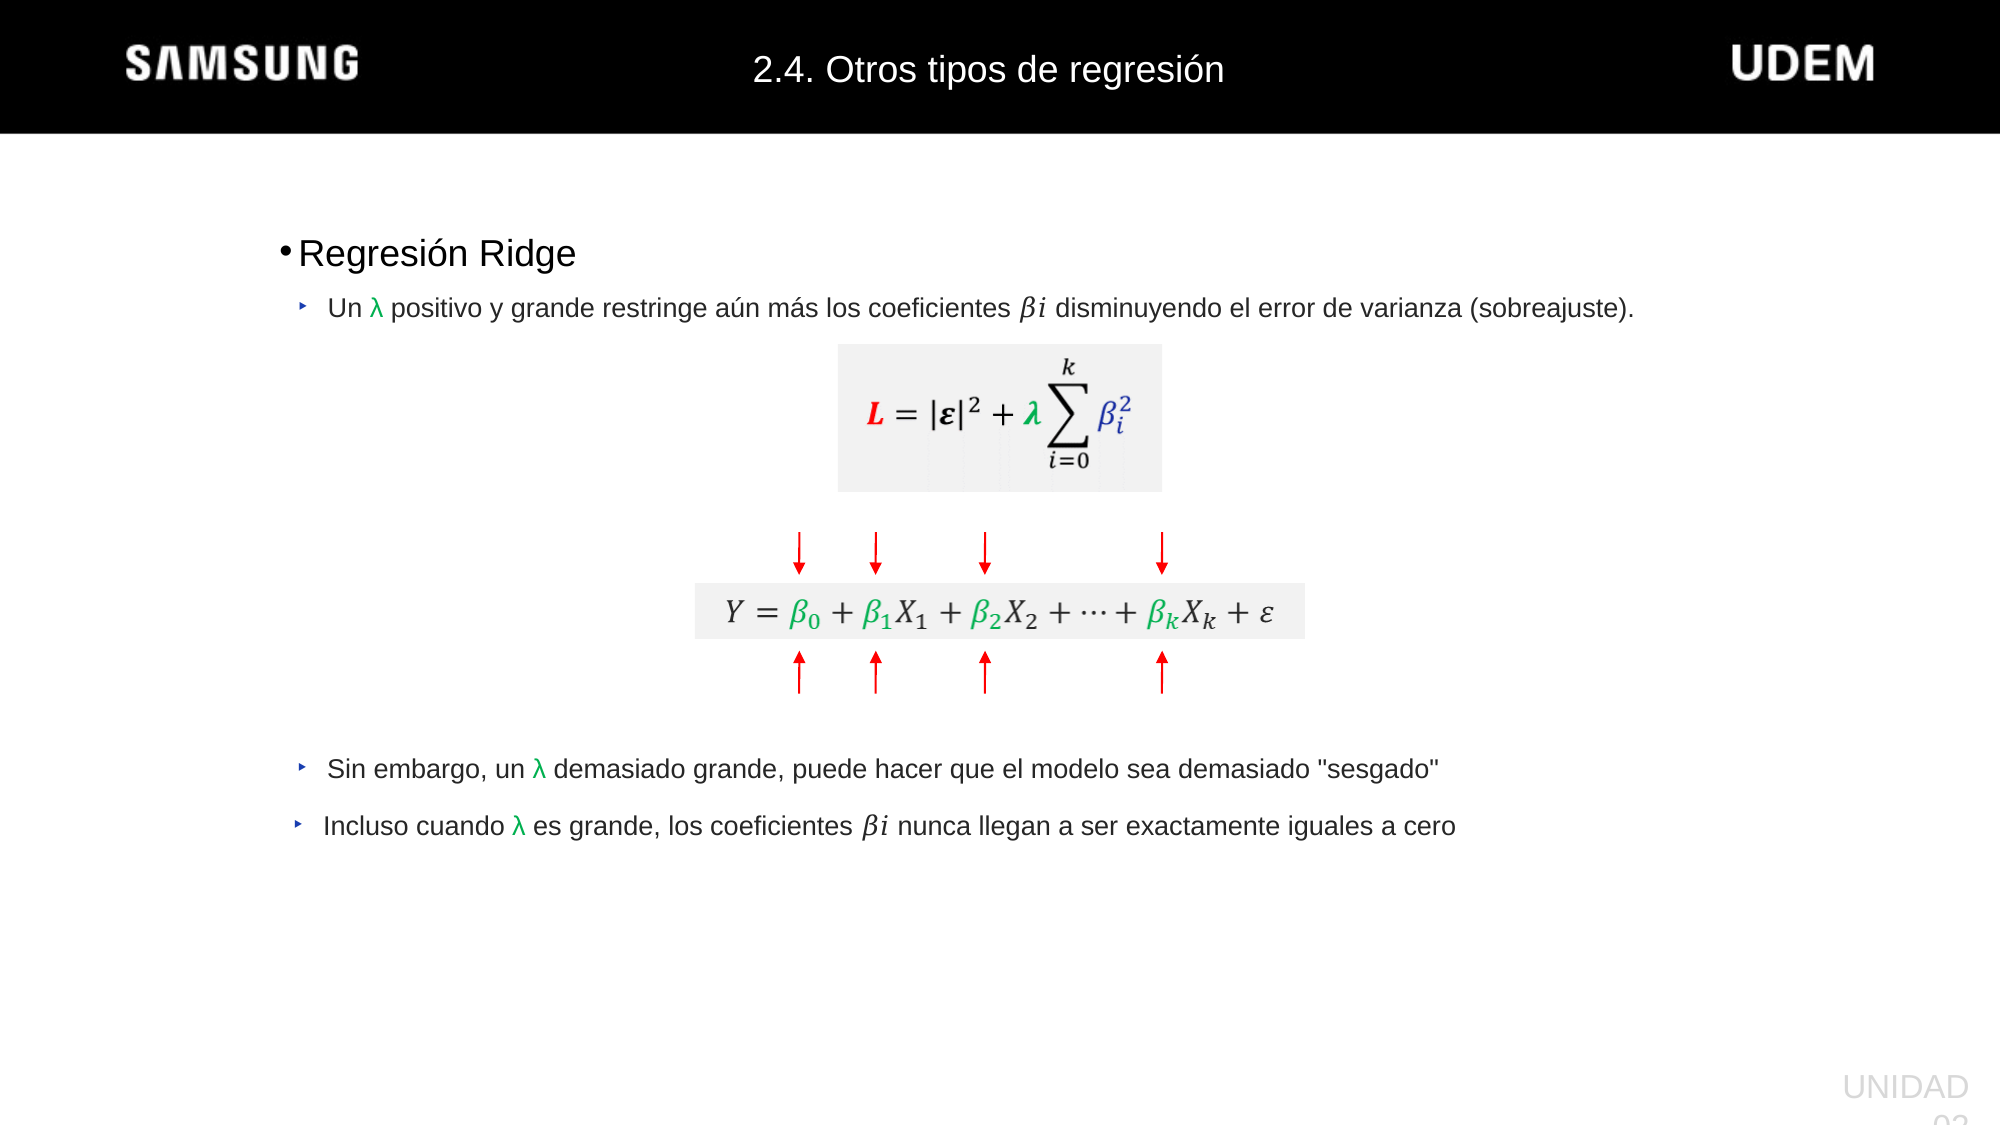

2.4. Otros tipos de regresión

Regresión Ridge
Un λ positivo y grande restringe aún más los coeficientes 𝛽𝑖 disminuyendo el error de varianza (sobreajuste).

Sin embargo, un λ demasiado grande, puede hacer que el modelo sea demasiado "sesgado"
Incluso cuando λ es grande, los coeficientes 𝛽𝑖 nunca llegan a ser exactamente iguales a cero
UNIDAD 02